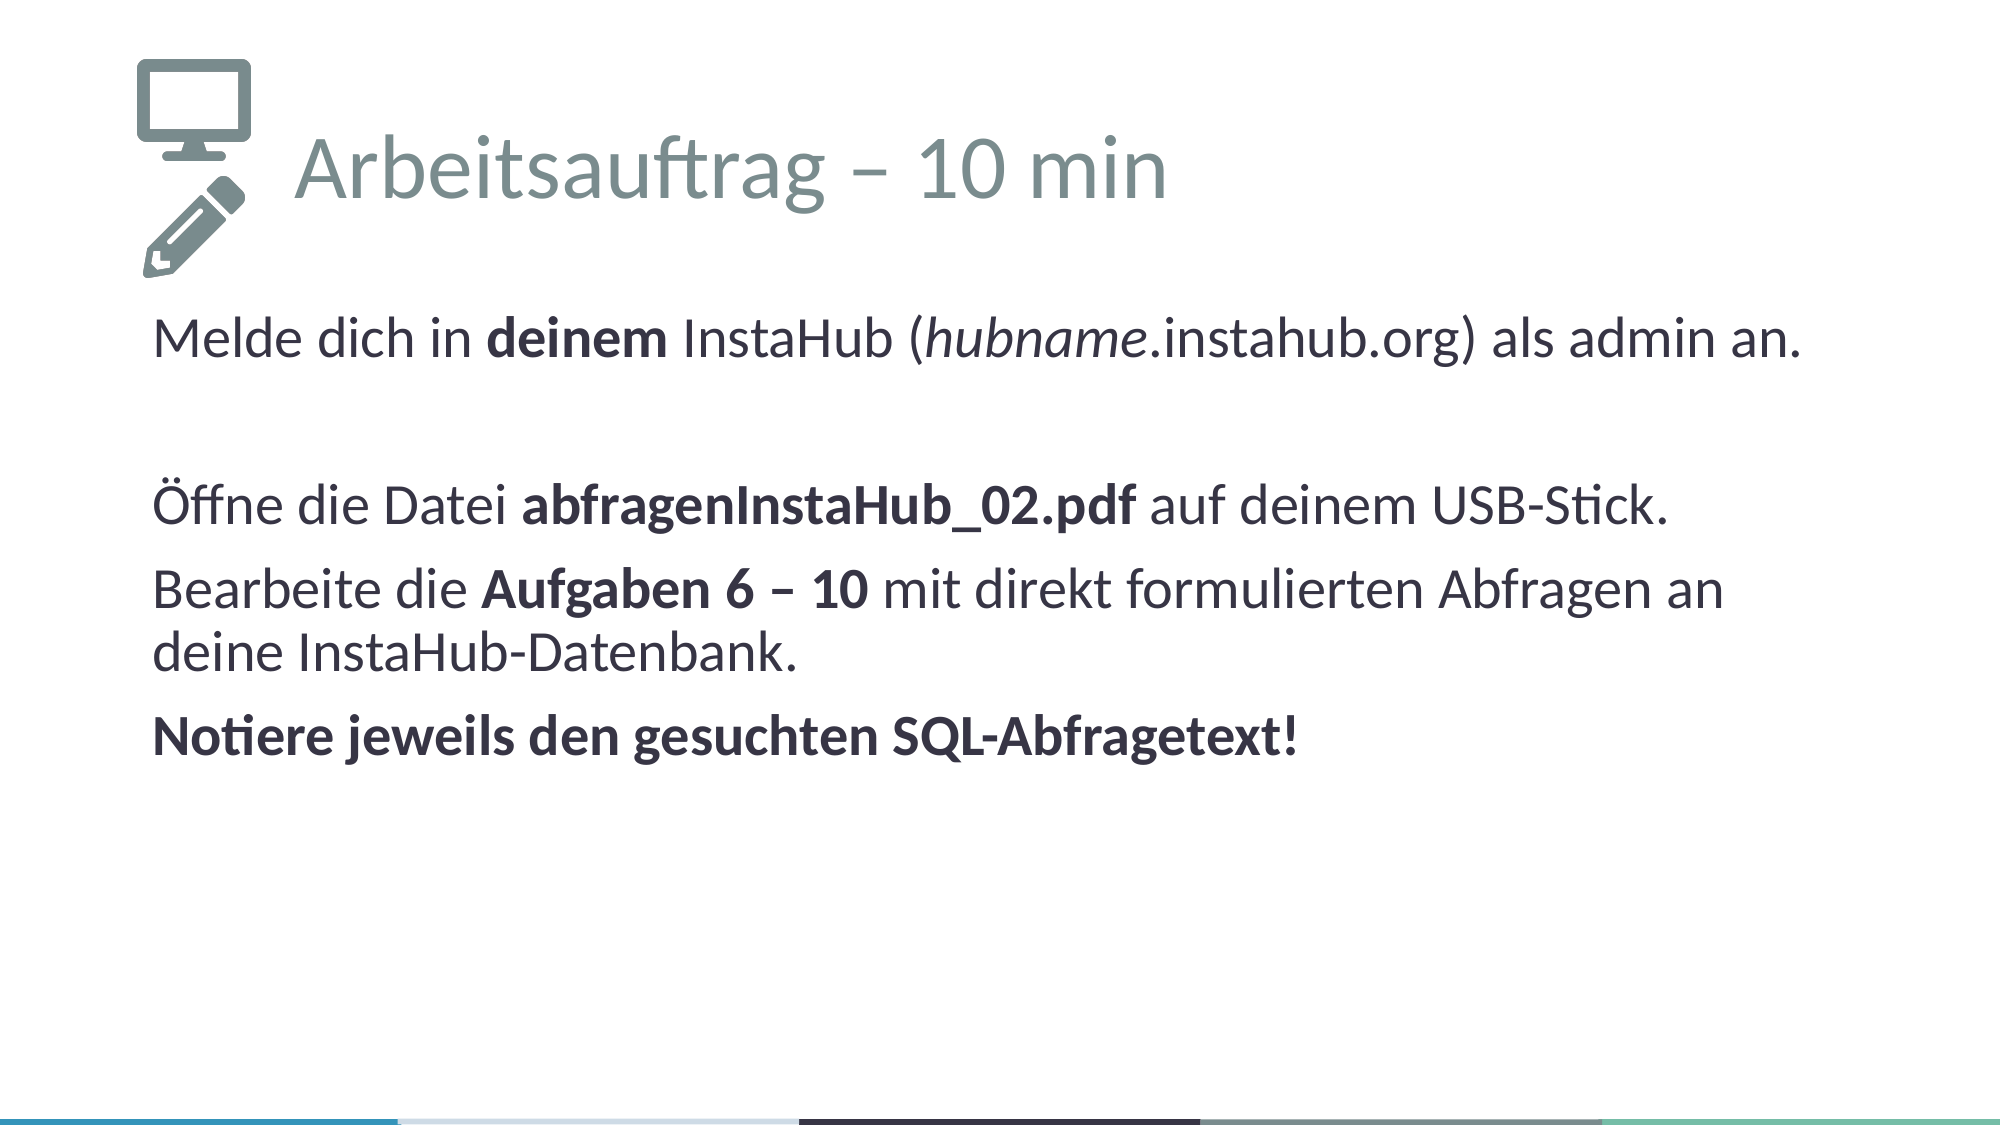

# Arbeitsauftrag – 10 min
Melde dich in deinem InstaHub (hubname.instahub.org) als admin an.

Öffne die Datei abfragenInstaHub_02.pdf auf deinem USB-Stick.
Bearbeite die Aufgaben 6 – 10 mit direkt formulierten Abfragen an deine InstaHub-Datenbank.
Notiere jeweils den gesuchten SQL-Abfragetext!